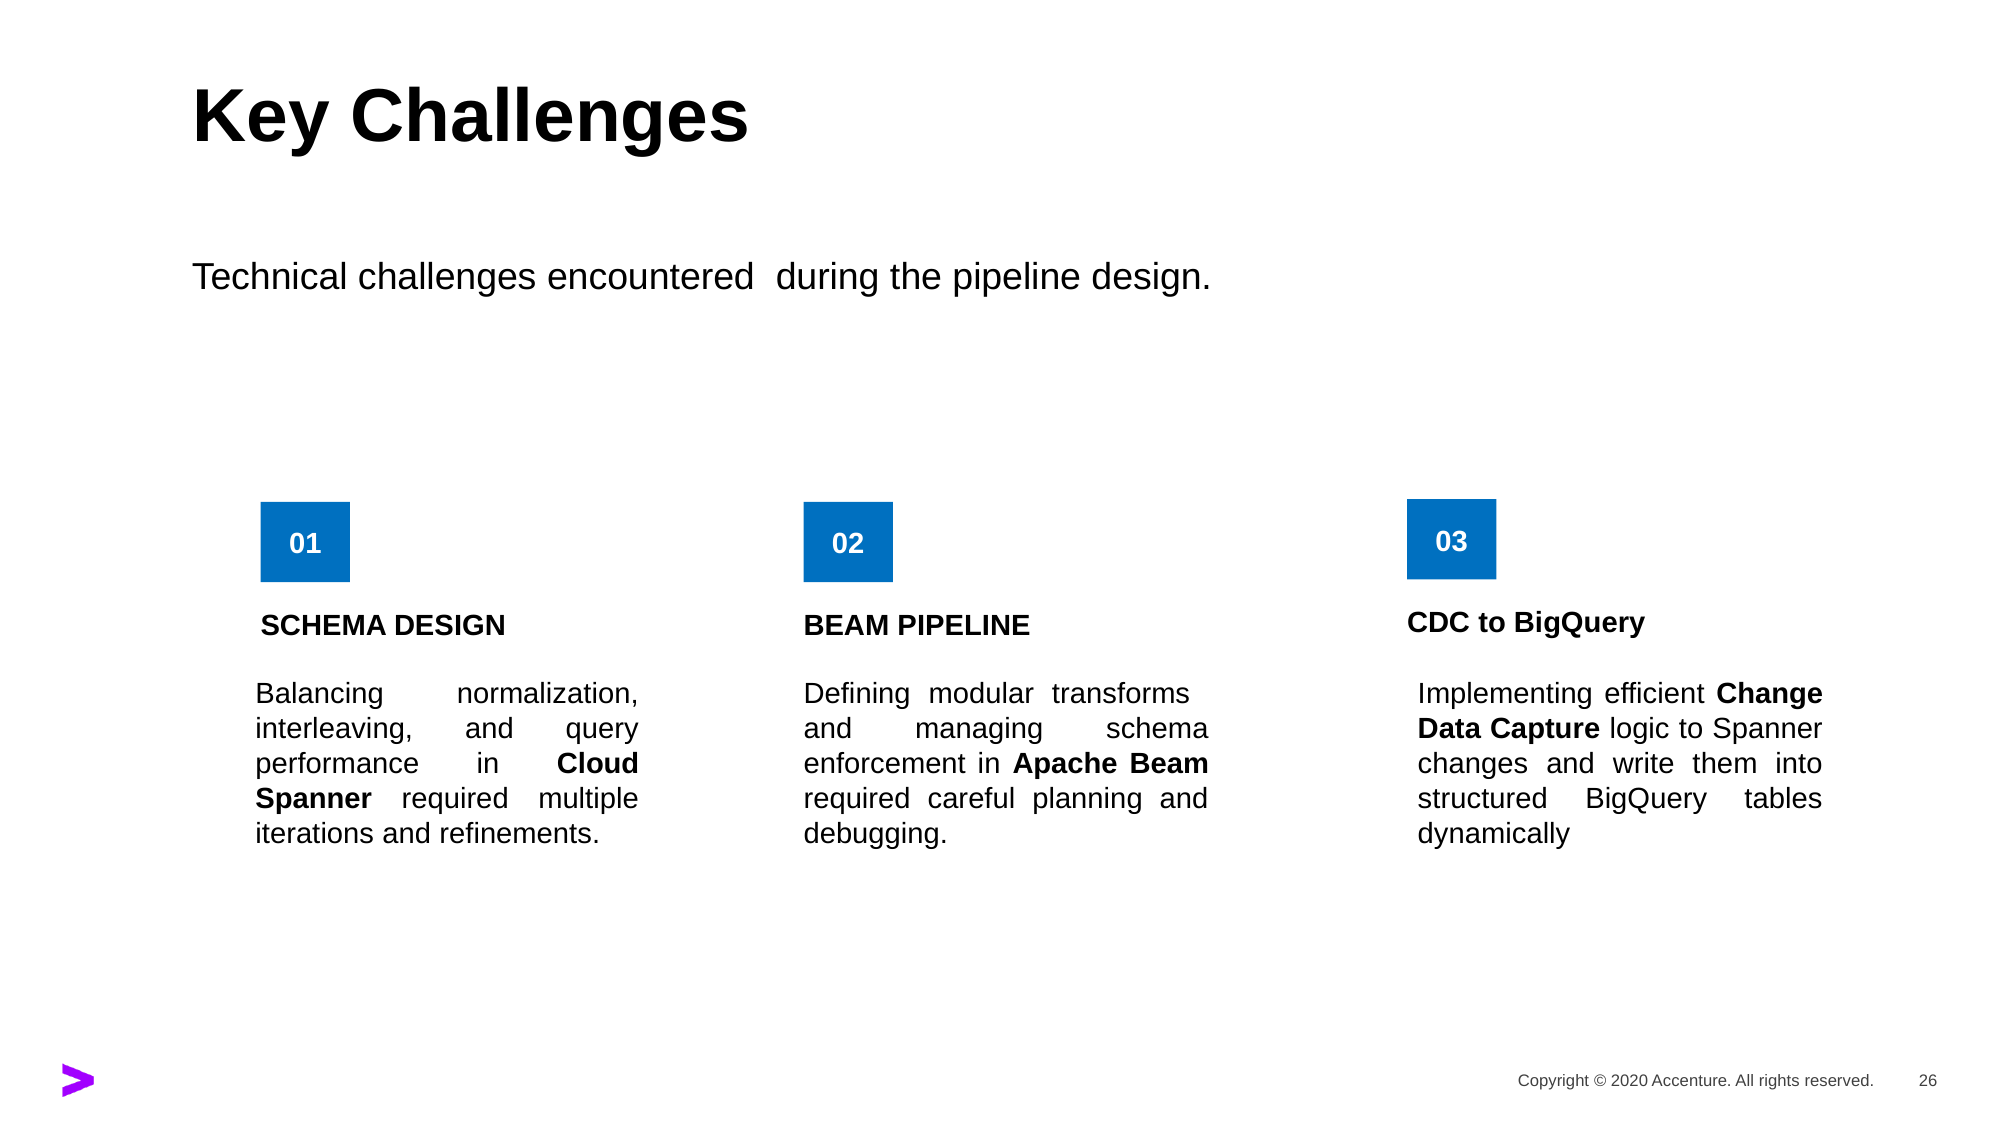

# Key Challenges
Technical challenges encountered  during the pipeline design.
03
01
02
CDC to BigQuery
SCHEMA DESIGN
BEAM PIPELINE
Defining modular transforms
and managing schema enforcement in Apache Beam required careful planning and debugging.
Implementing efficient Change Data Capture logic to Spanner changes and write them into structured BigQuery tables dynamically
Balancing normalization, interleaving, and query performance in Cloud Spanner required multiple iterations and refinements.